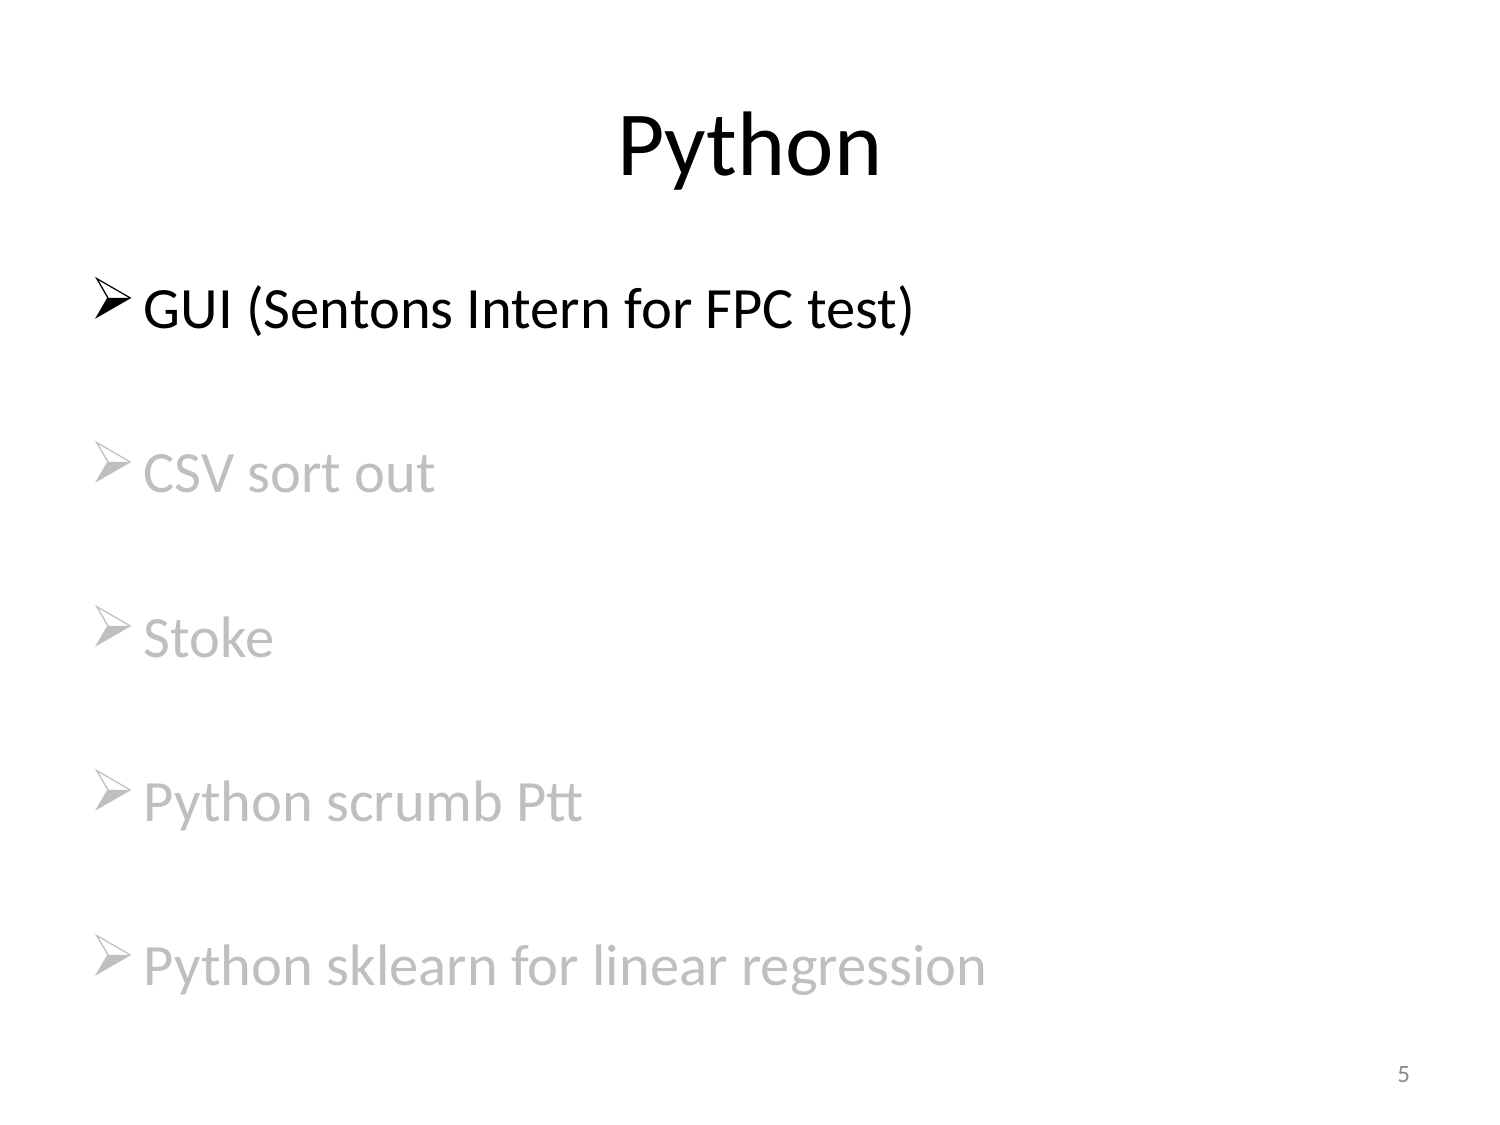

# Python
GUI (Sentons Intern for FPC test)

CSV sort out

Stoke

Python scrumb Ptt

Python sklearn for linear regression
5